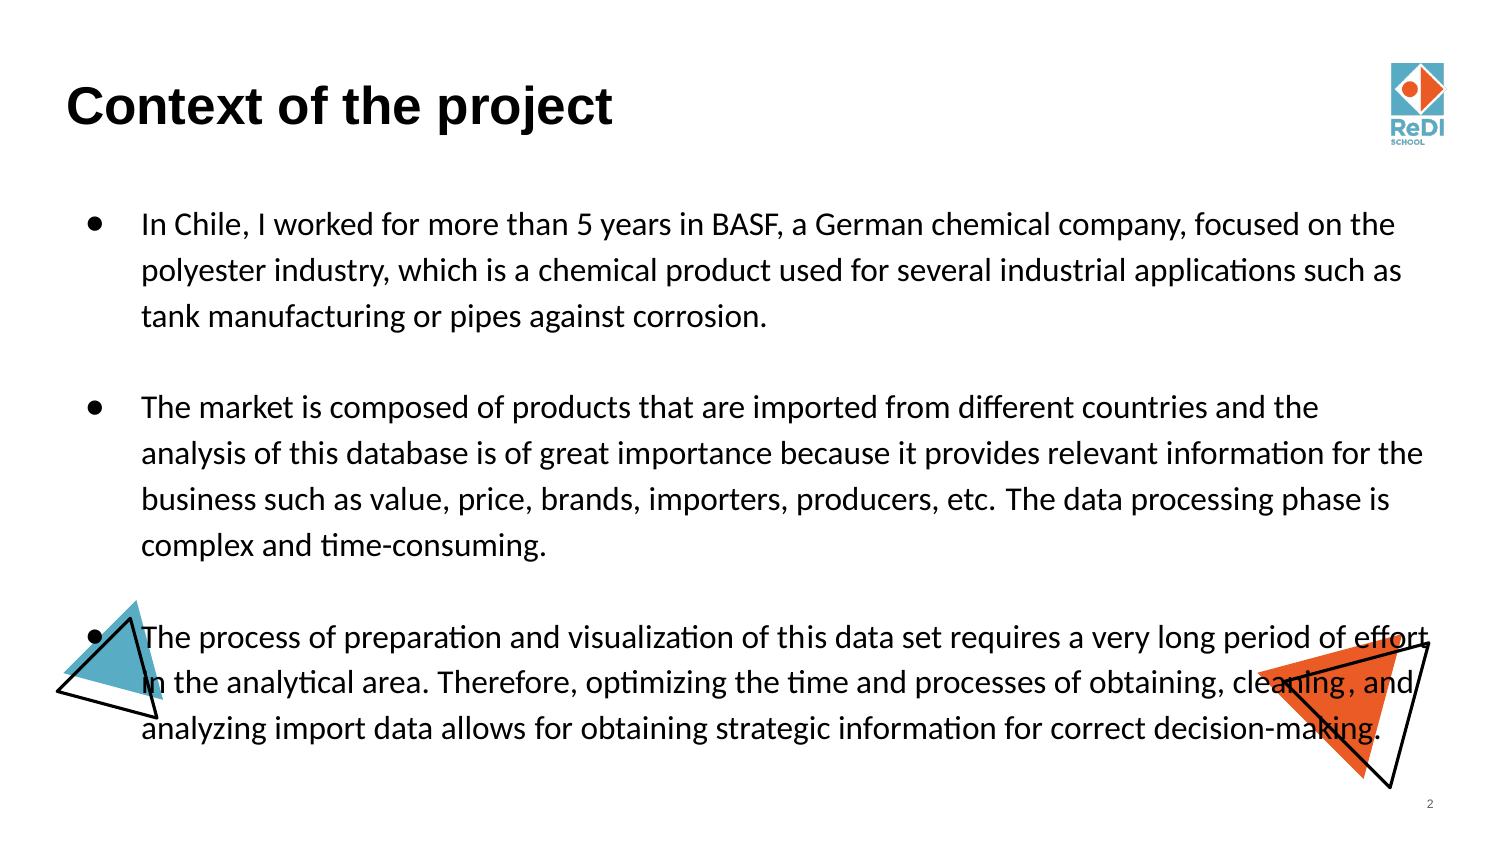

# Context of the project
In Chile, I worked for more than 5 years in BASF, a German chemical company, focused on the polyester industry, which is a chemical product used for several industrial applications such as tank manufacturing or pipes against corrosion.

The market is composed of products that are imported from different countries and the analysis of this database is of great importance because it provides relevant information for the business such as value, price, brands, importers, producers, etc. The data processing phase is complex and time-consuming.

The process of preparation and visualization of this data set requires a very long period of effort in the analytical area. Therefore, optimizing the time and processes of obtaining, cleaning, and analyzing import data allows for obtaining strategic information for correct decision-making.

2